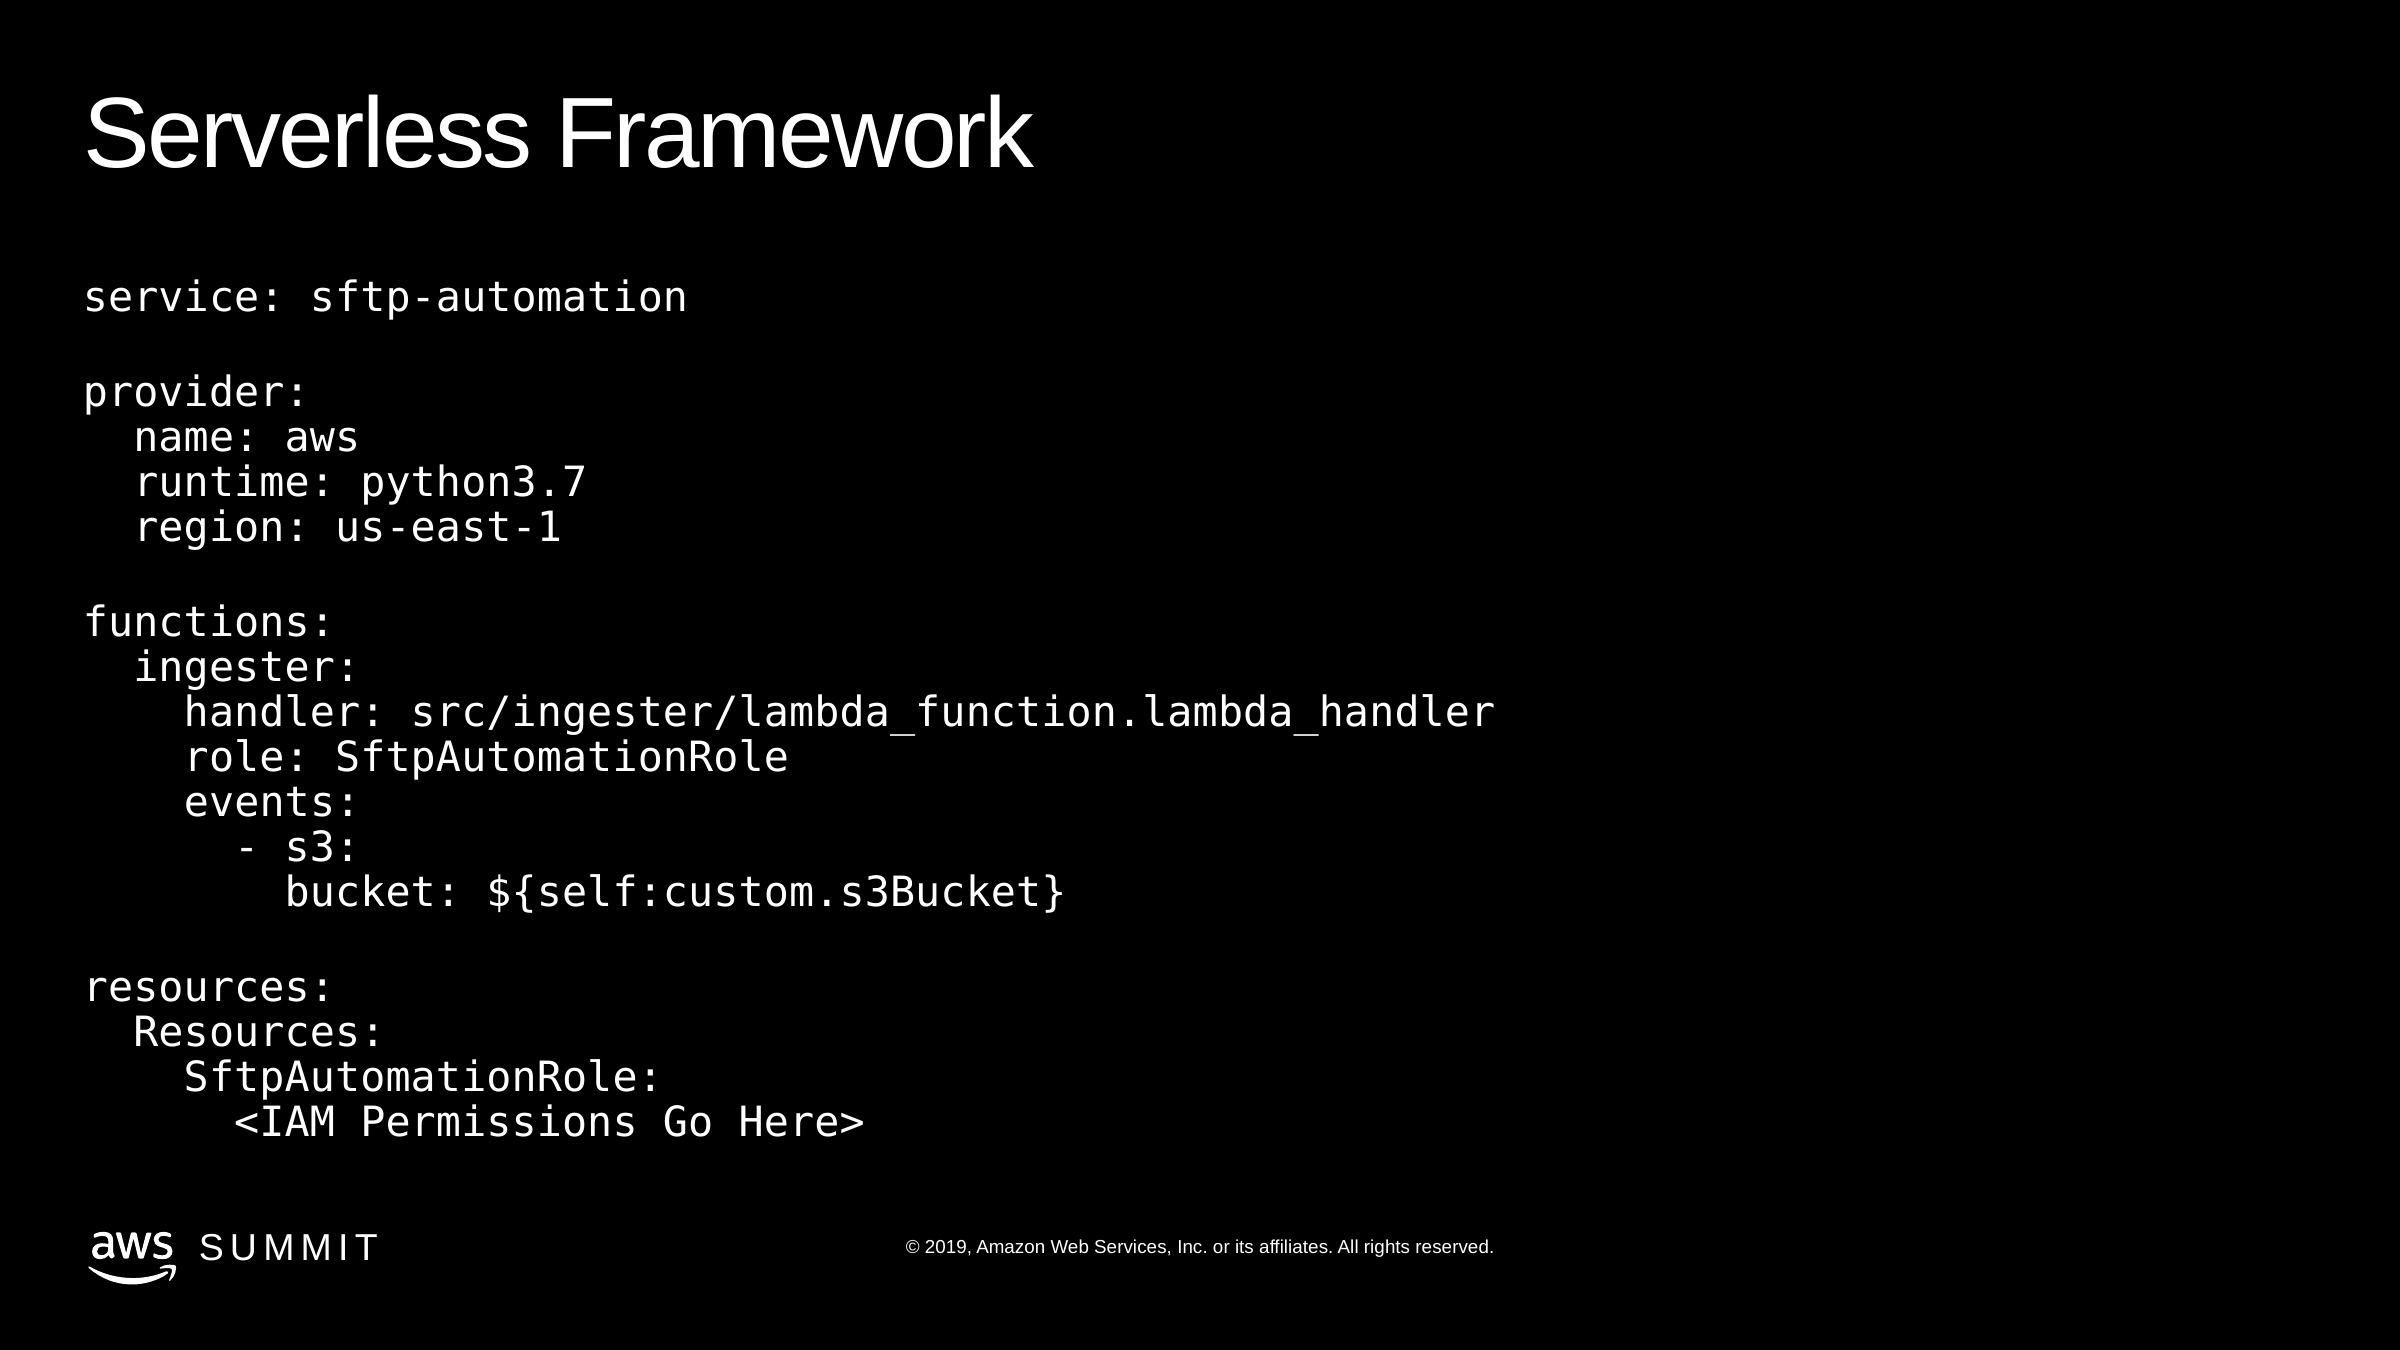

Serverless Framework
service: sftp-automation
provider:
  name: aws
  runtime: python3.7
  region: us-east-1
functions:
  ingester:
    handler: src/ingester/lambda_function.lambda_handler
    role: SftpAutomationRole
    events:
      - s3:
        bucket: ${self:custom.s3Bucket}
resources:
  Resources:
    SftpAutomationRole:
      <IAM Permissions Go Here>